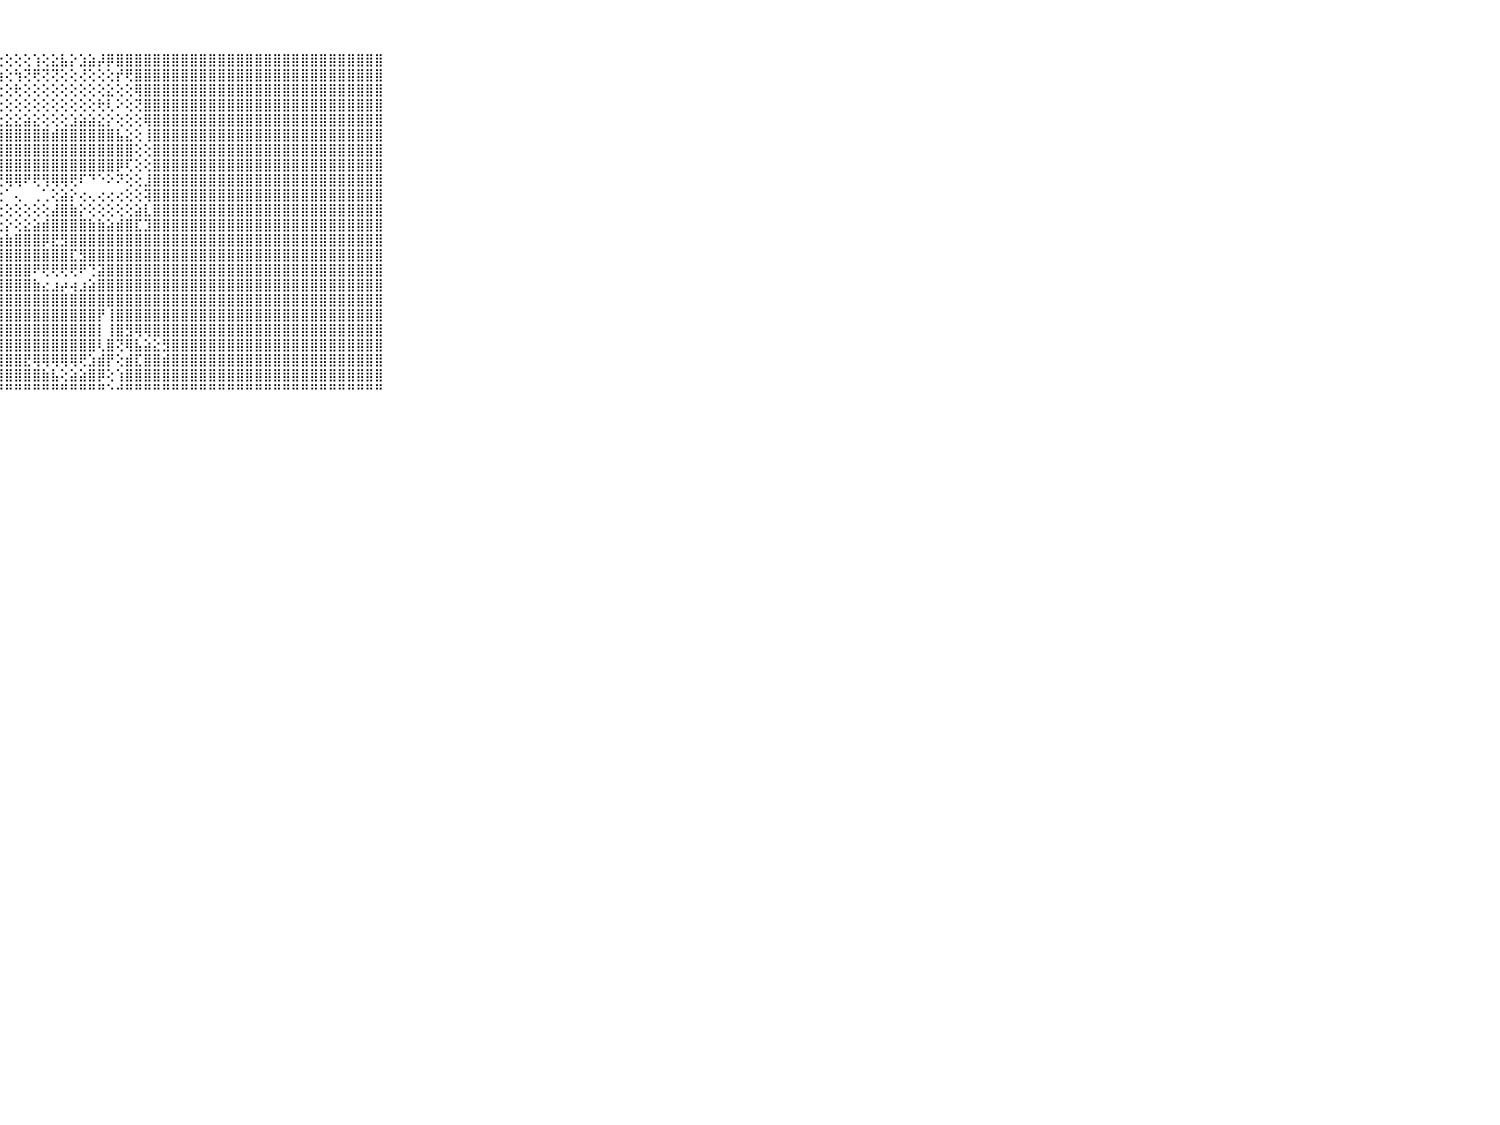

⠀⠀⠀⠀⠀⠀⠀⠀⠀⠀⠀⣿⣿⣿⣿⣿⣿⣿⣿⣿⣿⣿⣿⡿⡟⢝⢕⢕⢕⢕⢕⢱⢕⣕⣧⡕⣱⣵⡼⡿⣿⣿⣿⣿⣿⣿⣿⣿⣿⣿⣿⣿⣿⣿⣿⣿⣿⣿⣿⣿⣿⣿⣿⣿⣿⣿⣿⣿⣿⠀⠀⠀⠀⠀⠀⠀⠀⠀⠀⠀⠀
⠀⠀⠀⠀⠀⠀⠀⠀⠀⠀⠀⣿⣿⣿⣿⣿⣿⣿⣿⣿⣿⡿⡏⢎⢕⢕⢕⢱⢕⢳⢝⢟⢝⢝⢕⢕⢜⢕⢕⢕⡞⢟⣿⣿⣿⣿⣿⣿⣿⣿⣿⣿⣿⣿⣿⣿⣿⣿⣿⣿⣿⣿⣿⣿⣿⣿⣿⣿⣿⠀⠀⠀⠀⠀⠀⠀⠀⠀⠀⠀⠀
⠀⠀⠀⠀⠀⠀⠀⠀⠀⠀⠀⣿⣿⣿⣿⣿⣿⣿⣿⣿⢟⢕⢕⢕⢕⢕⢕⢗⢕⢗⢕⢕⢕⢕⢕⢕⢕⢕⢕⣕⢕⢕⢿⣿⣿⣿⣿⣿⣿⣿⣿⣿⣿⣿⣿⣿⣿⣿⣿⣿⣿⣿⣿⣿⣿⣿⣿⣿⣿⠀⠀⠀⠀⠀⠀⠀⠀⠀⠀⠀⠀
⠀⠀⠀⠀⠀⠀⠀⠀⠀⠀⠀⣿⣿⣿⣿⣿⣿⣿⣿⢕⡇⢕⡕⢕⢕⢕⢍⢕⢕⢕⢕⢕⢕⢕⢕⢕⢕⢕⢗⢇⠕⢕⢝⣿⣿⣿⣿⣿⣿⣿⣿⣿⣿⣿⣿⣿⣿⣿⣿⣿⣿⣿⣿⣿⣿⣿⣿⣿⣿⠀⠀⠀⠀⠀⠀⠀⠀⠀⠀⠀⠀
⠀⠀⠀⠀⠀⠀⠀⠀⠀⠀⠀⣿⣿⣿⣿⣿⣿⣿⢇⢕⢕⢕⢕⢕⢕⢕⢕⢕⣕⣕⣵⣕⢕⢕⢕⣱⣵⣵⣕⡕⢕⢕⢕⢿⣿⣿⣿⣿⣿⣿⣿⣿⣿⣿⣿⣿⣿⣿⣿⣿⣿⣿⣿⣿⣿⣿⣿⣿⣿⠀⠀⠀⠀⠀⠀⠀⠀⠀⠀⠀⠀
⠀⠀⠀⠀⠀⠀⠀⠀⠀⠀⠀⣿⣿⣿⣿⣿⣿⣿⡇⢕⢕⢕⢕⢕⢕⣵⣷⣿⣿⣿⣿⣿⣿⣾⣿⣿⣿⣿⣿⣿⣧⣕⢕⢸⣿⣿⣿⣿⣿⣿⣿⣿⣿⣿⣿⣿⣿⣿⣿⣿⣿⣿⣿⣿⣿⣿⣿⣿⣿⠀⠀⠀⠀⠀⠀⠀⠀⠀⠀⠀⠀
⠀⠀⠀⠀⠀⠀⠀⠀⠀⠀⠀⣿⣿⣿⣿⣿⣿⣿⣿⡇⢕⠕⢕⢕⣾⣿⣿⣿⣿⣿⣿⣿⣿⣿⣿⣿⣿⣿⣿⣿⣿⣿⢕⢕⣿⣿⣿⣿⣿⣿⣿⣿⣿⣿⣿⣿⣿⣿⣿⣿⣿⣿⣿⣿⣿⣿⣿⣿⣿⠀⠀⠀⠀⠀⠀⠀⠀⠀⠀⠀⠀
⠀⠀⠀⠀⠀⠀⠀⠀⠀⠀⠀⣿⣿⣿⣿⣿⣿⣿⣿⣿⢕⢕⢕⢸⣿⣿⣿⣿⣿⣿⣿⣿⣿⣿⣿⣿⣿⣿⣿⣿⡿⢏⢕⢕⣿⣿⣿⣿⣿⣿⣿⣿⣿⣿⣿⣿⣿⣿⣿⣿⣿⣿⣿⣿⣿⣿⣿⣿⣿⠀⠀⠀⠀⠀⠀⠀⠀⠀⠀⠀⠀
⠀⠀⠀⠀⠀⠀⠀⠀⠀⠀⠀⣿⣿⣿⣿⣿⣿⣿⣿⣿⡕⢕⢕⢸⡿⢿⢿⢟⢿⢿⠟⢟⢻⢿⢿⢟⠏⠙⠑⠕⠝⢕⢕⣸⣿⣿⣿⣿⣿⣿⣿⣿⣿⣿⣿⣿⣿⣿⣿⣿⣿⣿⣿⣿⣿⣿⣿⣿⣿⠀⠀⠀⠀⠀⠀⠀⠀⠀⠀⠀⠀
⠀⠀⠀⠀⠀⠀⠀⠀⠀⠀⠀⣿⣿⣿⣿⣿⣿⣿⣿⣿⣧⢕⢕⣾⣧⡜⢕⢕⠁⢄⠀⢀⢁⢕⣵⡕⢔⢄⢔⢔⢔⢕⢕⢽⣿⣿⣿⣿⣿⣿⣿⣿⣿⣿⣿⣿⣿⣿⣿⣿⣿⣿⣿⣿⣿⣿⣿⣿⣿⠀⠀⠀⠀⠀⠀⠀⠀⠀⠀⠀⠀
⠀⠀⠀⠀⠀⠀⠀⠀⠀⠀⠀⣿⣿⣿⣿⣿⣿⣿⣿⣿⣿⣾⡜⢝⢻⢧⢕⢔⢕⢕⢕⢕⢕⣼⣿⣷⡕⢕⢕⢕⢕⢕⣵⣇⣿⣿⣿⣿⣿⣿⣿⣿⣿⣿⣿⣿⣿⣿⣿⣿⣿⣿⣿⣿⣿⣿⣿⣿⣿⠀⠀⠀⠀⠀⠀⠀⠀⠀⠀⠀⠀
⠀⠀⠀⠀⠀⠀⠀⠀⠀⠀⠀⣿⣿⣿⣿⣿⣿⣿⣿⣿⣯⣮⣿⣿⣿⣇⡕⢕⡕⢕⣕⣵⣾⣿⣿⣿⣿⣷⣷⣵⣾⣿⣏⣹⣿⣿⣿⣿⣿⣿⣿⣿⣿⣿⣿⣿⣿⣿⣿⣿⣿⣿⣿⣿⣿⣿⣿⣿⣿⠀⠀⠀⠀⠀⠀⠀⠀⠀⠀⠀⠀
⠀⠀⠀⠀⠀⠀⠀⠀⠀⠀⠀⣿⣿⣿⣿⣿⣿⣿⣿⣿⣿⣿⣷⣿⣿⣿⣷⣵⣷⣿⣿⣿⡿⣟⣻⣿⣿⣿⣿⣿⣿⣿⣿⣿⣿⣿⣿⣿⣿⣿⣿⣿⣿⣿⣿⣿⣿⣿⣿⣿⣿⣿⣿⣿⣿⣿⣿⣿⣿⠀⠀⠀⠀⠀⠀⠀⠀⠀⠀⠀⠀
⠀⠀⠀⠀⠀⠀⠀⠀⠀⠀⠀⣿⣿⣿⣿⣿⣿⣿⣿⣿⣿⣿⣿⣿⣿⣿⣿⣿⣿⣿⣿⣿⣿⣿⣿⣏⣻⣿⣿⣿⣿⣿⣿⣿⣿⣿⣿⣿⣿⣿⣿⣿⣿⣿⣿⣿⣿⣿⣿⣿⣿⣿⣿⣿⣿⣿⣿⣿⣿⠀⠀⠀⠀⠀⠀⠀⠀⠀⠀⠀⠀
⠀⠀⠀⠀⠀⠀⠀⠀⠀⠀⠀⣿⣿⣿⣿⣿⣿⣿⣿⣿⣿⣿⣿⣿⣿⣿⣿⣿⣿⣿⣿⠟⢟⢟⢟⢟⠟⢙⣽⣿⣿⣿⣿⣿⣿⣿⣿⣿⣿⣿⣿⣿⣿⣿⣿⣿⣿⣿⣿⣿⣿⣿⣿⣿⣿⣿⣿⣿⣿⠀⠀⠀⠀⠀⠀⠀⠀⠀⠀⠀⠀
⠀⠀⠀⠀⠀⠀⠀⠀⠀⠀⠀⣿⣿⣿⣿⣿⣿⣿⣿⣿⣿⣿⣿⣿⡿⣿⣿⣿⣿⣿⣿⣷⣔⣰⡴⢴⣰⣵⣿⣿⣿⣿⣿⣿⣿⣿⣿⣿⣿⣿⣿⣿⣿⣿⣿⣿⣿⣿⣿⣿⣿⣿⣿⣿⣿⣿⣿⣿⣿⠀⠀⠀⠀⠀⠀⠀⠀⠀⠀⠀⠀
⠀⠀⠀⠀⠀⠀⠀⠀⠀⠀⠀⣿⣿⣿⣿⣿⣿⣿⣿⣿⣿⣿⣿⣏⢕⣿⣿⣿⣿⣿⣿⣿⣿⣿⣿⣿⣿⣿⣿⣿⣿⣿⣿⣿⣿⣿⣿⣿⣿⣿⣿⣿⣿⣿⣿⣿⣿⣿⣿⣿⣿⣿⣿⣿⣿⣿⣿⣿⣿⠀⠀⠀⠀⠀⠀⠀⠀⠀⠀⠀⠀
⠀⠀⠀⠀⠀⠀⠀⠀⠀⠀⠀⣿⣿⣿⣿⣿⣿⣿⣿⣿⣿⣿⣿⣿⣵⣿⣿⣿⣿⣿⣿⣿⣿⣿⣿⣿⣿⣿⡟⢸⣿⣿⣿⣿⣿⣿⣿⣿⣿⣿⣿⣿⣿⣿⣿⣿⣿⣿⣿⣿⣿⣿⣿⣿⣿⣿⣿⣿⣿⠀⠀⠀⠀⠀⠀⠀⠀⠀⠀⠀⠀
⠀⠀⠀⠀⠀⠀⠀⠀⠀⠀⠀⣿⣿⣿⣿⣿⣿⣿⣿⣿⣿⣿⣿⣿⣿⣿⣿⣿⣿⣿⣿⣿⣿⣿⣿⣿⣿⣿⡇⢸⣿⣻⢿⢿⣿⣿⣿⣿⣿⣿⣿⣿⣿⣿⣿⣿⣿⣿⣿⣿⣿⣿⣿⣿⣿⣿⣿⣿⣿⠀⠀⠀⠀⠀⠀⠀⠀⠀⠀⠀⠀
⠀⠀⠀⠀⠀⠀⠀⠀⠀⠀⠀⣿⣿⣿⣿⣿⣿⣿⣿⣿⣿⣿⣿⣿⣿⣿⣿⣿⣿⣿⣿⣿⣿⣿⣿⣿⣿⣿⢇⣿⢝⢿⣧⣵⣕⣻⣿⣿⣿⣿⣿⣿⣿⣿⣿⣿⣿⣿⣿⣿⣿⣿⣿⣿⣿⣿⣿⣿⣿⠀⠀⠀⠀⠀⠀⠀⠀⠀⠀⠀⠀
⠀⠀⠀⠀⠀⠀⠀⠀⠀⠀⠀⣿⣿⣿⣿⣿⣿⣿⣿⣿⣿⣿⣿⣿⣿⣿⣿⣿⣿⣿⣟⢿⢿⢿⢿⢿⢟⣱⣾⡟⢕⣾⣏⣿⣿⣾⣿⣿⣿⣿⣿⣿⣿⣿⣿⣿⣿⣿⣿⣿⣿⣿⣿⣿⣿⣿⣿⣿⣿⠀⠀⠀⠀⠀⠀⠀⠀⠀⠀⠀⠀
⠀⠀⠀⠀⠀⠀⠀⠀⠀⠀⠀⣿⣿⣿⣿⣿⣿⣿⣿⣿⣿⣿⣿⣿⣿⣿⣿⣿⣿⣿⣿⣿⣷⣧⢕⣵⣵⣿⡿⢕⢱⣿⣿⣿⣿⣿⣿⣿⣿⣿⣿⣿⣿⣿⣿⣿⣿⣿⣿⣿⣿⣿⣿⣿⣿⣿⣿⣿⣿⠀⠀⠀⠀⠀⠀⠀⠀⠀⠀⠀⠀
⠀⠀⠀⠀⠀⠀⠀⠀⠀⠀⠀⠛⠛⠛⠛⠛⠛⠛⠛⠛⠛⠛⠛⠛⠛⠛⠛⠛⠛⠛⠛⠛⠛⠛⠛⠛⠛⠛⠛⠑⠚⠛⠛⠛⠛⠛⠛⠛⠛⠛⠛⠛⠛⠛⠛⠛⠛⠛⠛⠛⠛⠛⠛⠛⠛⠛⠛⠛⠛⠀⠀⠀⠀⠀⠀⠀⠀⠀⠀⠀⠀